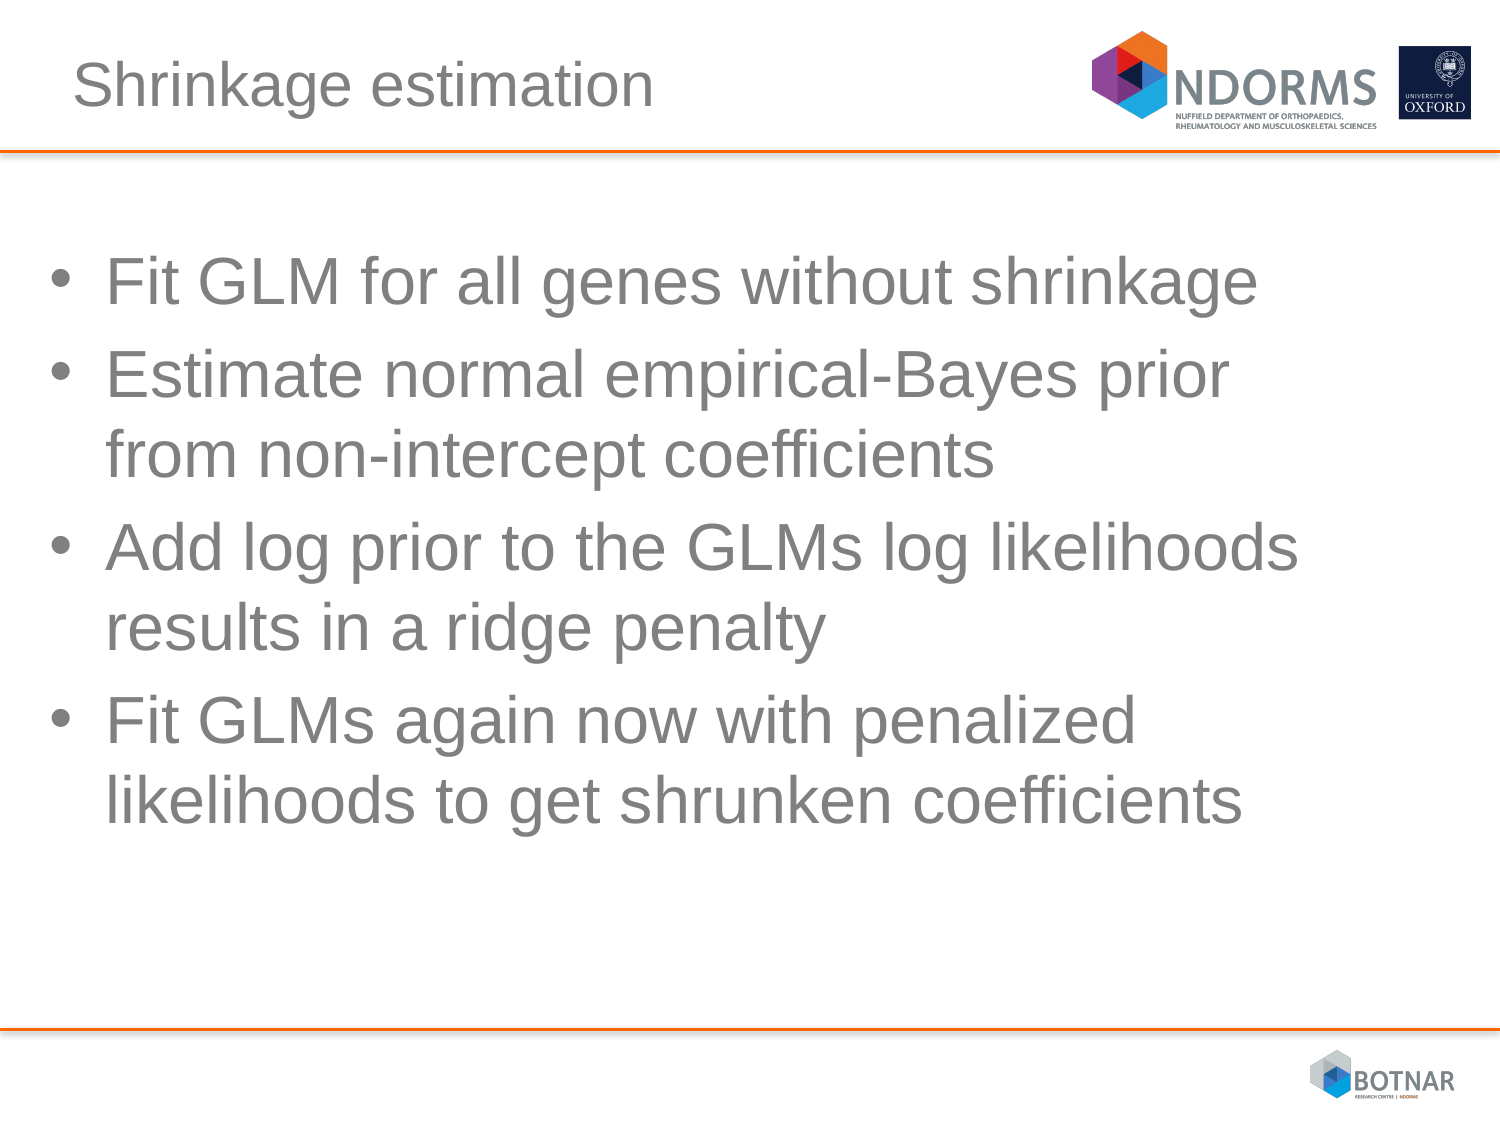

Shrinkage estimation
Fit GLM for all genes without shrinkage
Estimate normal empirical-Bayes prior from non-intercept coefficients
Add log prior to the GLMs log likelihoods results in a ridge penalty
Fit GLMs again now with penalized likelihoods to get shrunken coefficients